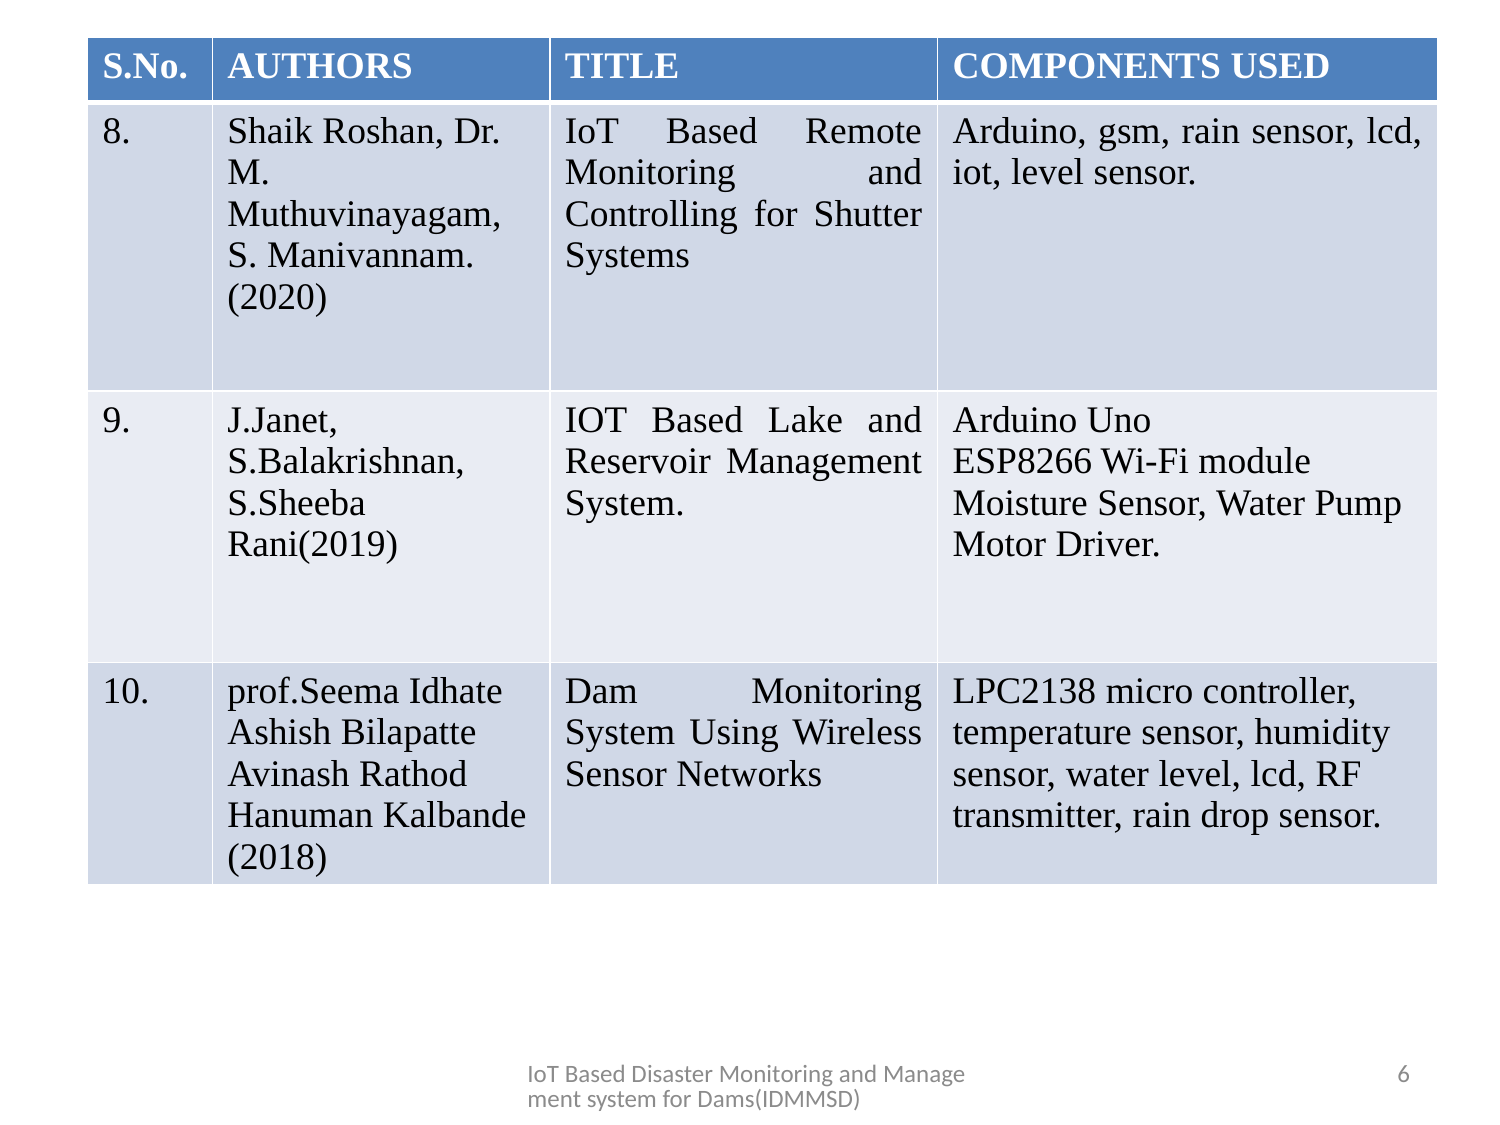

| S.No. | AUTHORS | TITLE | COMPONENTS USED |
| --- | --- | --- | --- |
| 8. | Shaik Roshan, Dr. M. Muthuvinayagam, S. Manivannam. (2020) | IoT Based Remote Monitoring and Controlling for Shutter Systems | Arduino, gsm, rain sensor, lcd, iot, level sensor. |
| 9. | J.Janet, S.Balakrishnan, S.Sheeba Rani(2019) | IOT Based Lake and Reservoir Management System. | Arduino Uno ESP8266 Wi-Fi module Moisture Sensor, Water Pump Motor Driver. |
| 10. | prof.Seema Idhate Ashish Bilapatte Avinash Rathod Hanuman Kalbande (2018) | Dam Monitoring System Using Wireless Sensor Networks | LPC2138 micro controller, temperature sensor, humidity sensor, water level, lcd, RF transmitter, rain drop sensor. |
IoT Based Disaster Monitoring and Management system for Dams(IDMMSD)
6